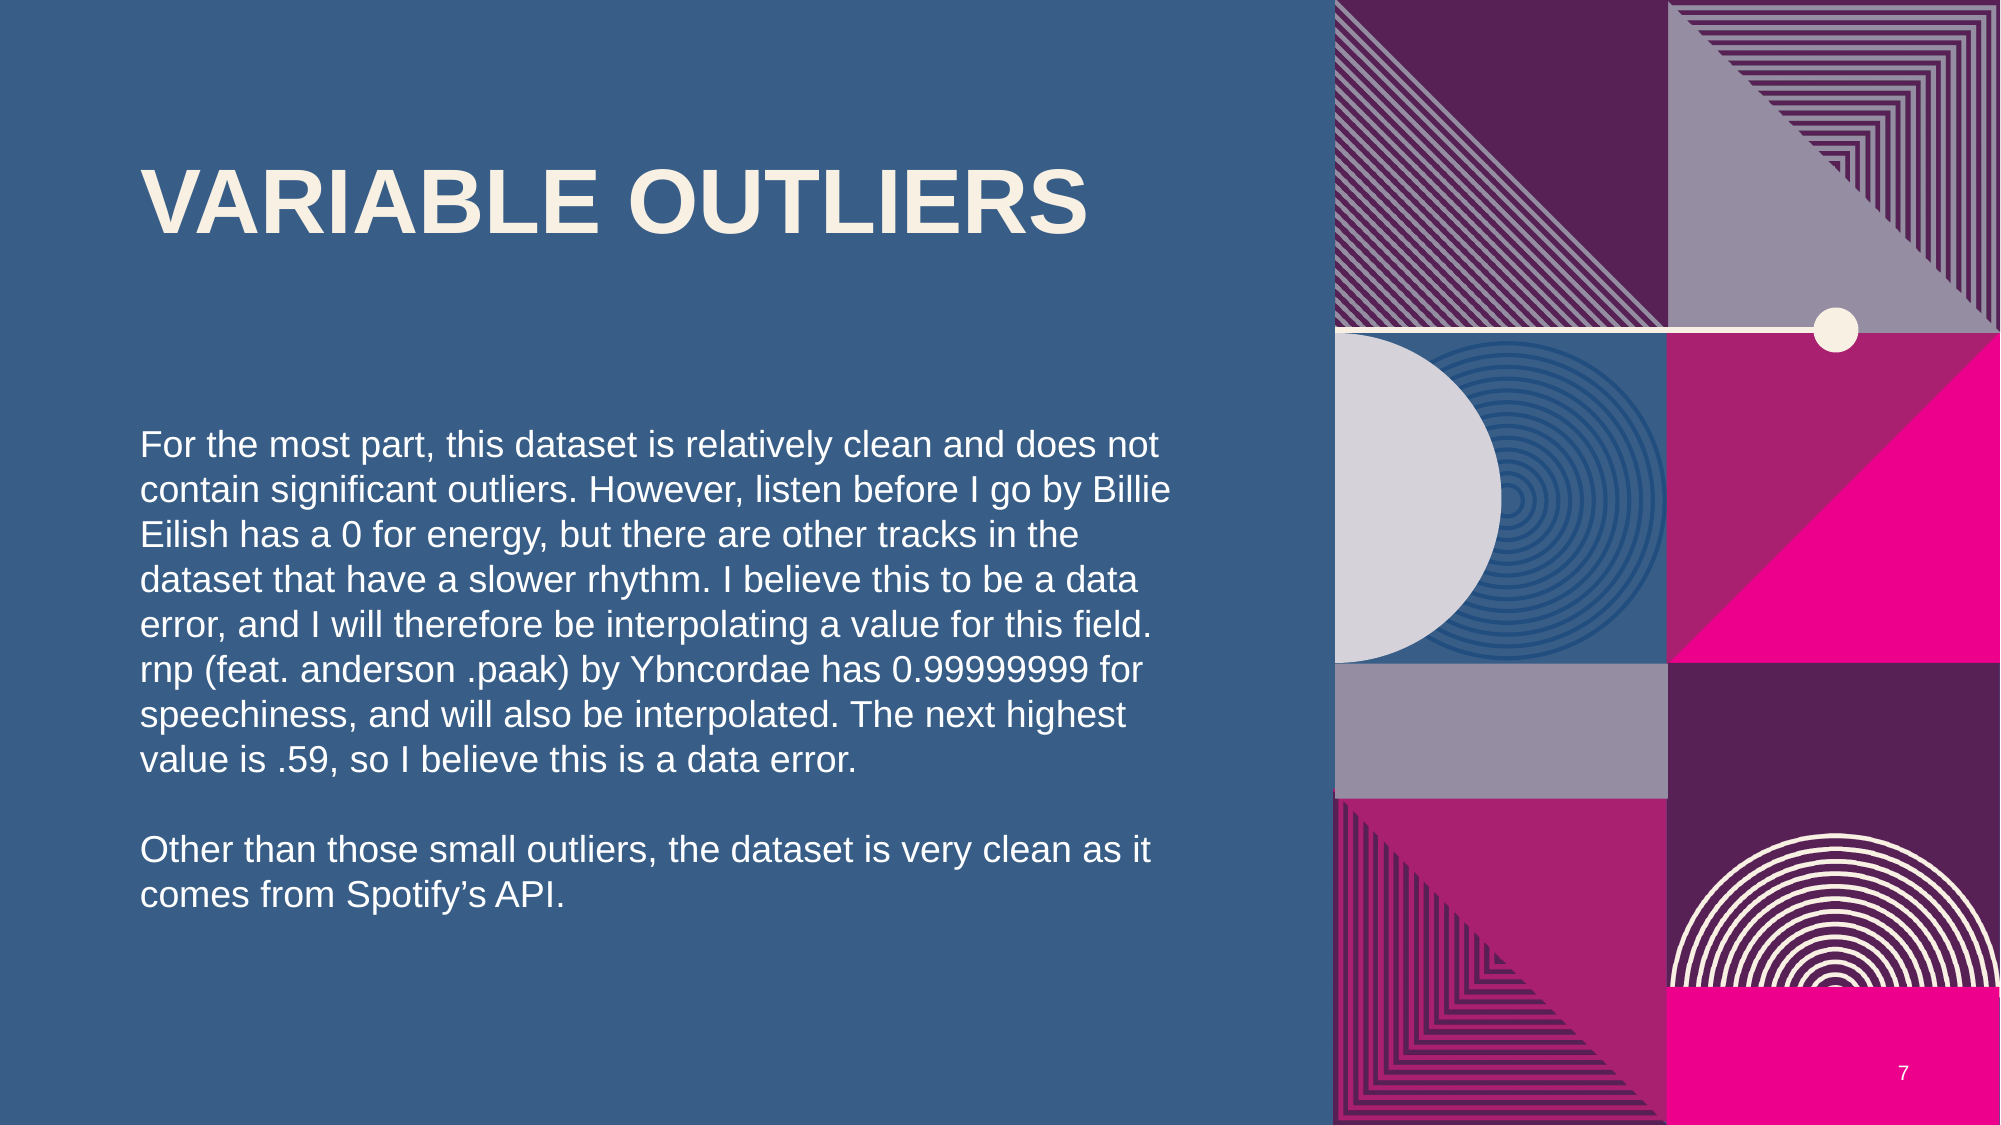

# Variable outliers
For the most part, this dataset is relatively clean and does not contain significant outliers. However, listen before I go by Billie Eilish has a 0 for energy, but there are other tracks in the dataset that have a slower rhythm. I believe this to be a data error, and I will therefore be interpolating a value for this field. rnp (feat. anderson .paak) by Ybncordae has 0.99999999 for speechiness, and will also be interpolated. The next highest value is .59, so I believe this is a data error.

Other than those small outliers, the dataset is very clean as it comes from Spotify’s API.

7